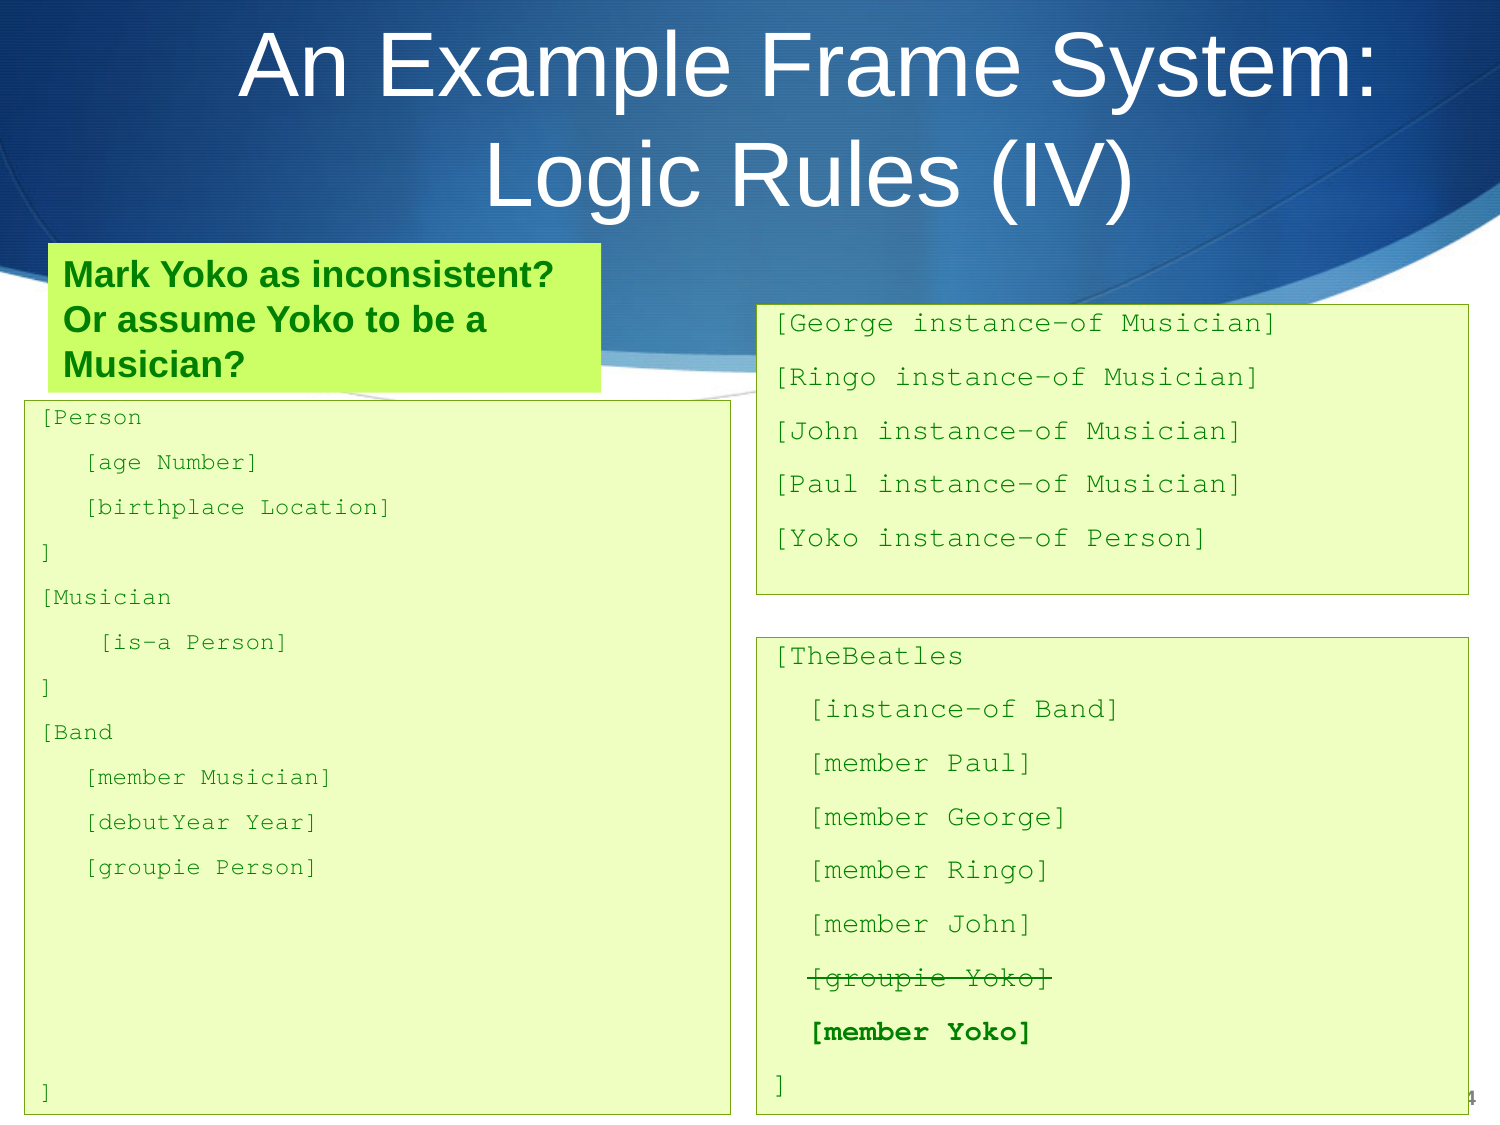

# An Example Frame System: Logic Rules (IV)
Mark Yoko as inconsistent?  Or assume Yoko to be a Musician?
[George instance-of Musician]
[Ringo instance-of Musician]
[John instance-of Musician]
[Paul instance-of Musician]
[Yoko instance-of Person]
[Person
   [age Number]
   [birthplace Location]
]
[Musician
    [is-a Person]
]
[Band
   [member Musician]
   [debutYear Year]
   [groupie Person]

]

[TheBeatles
  [instance-of Band]
  [member Paul]
  [member George]
  [member Ringo]
  [member John]
  [groupie Yoko]
  [member Yoko]
]
44